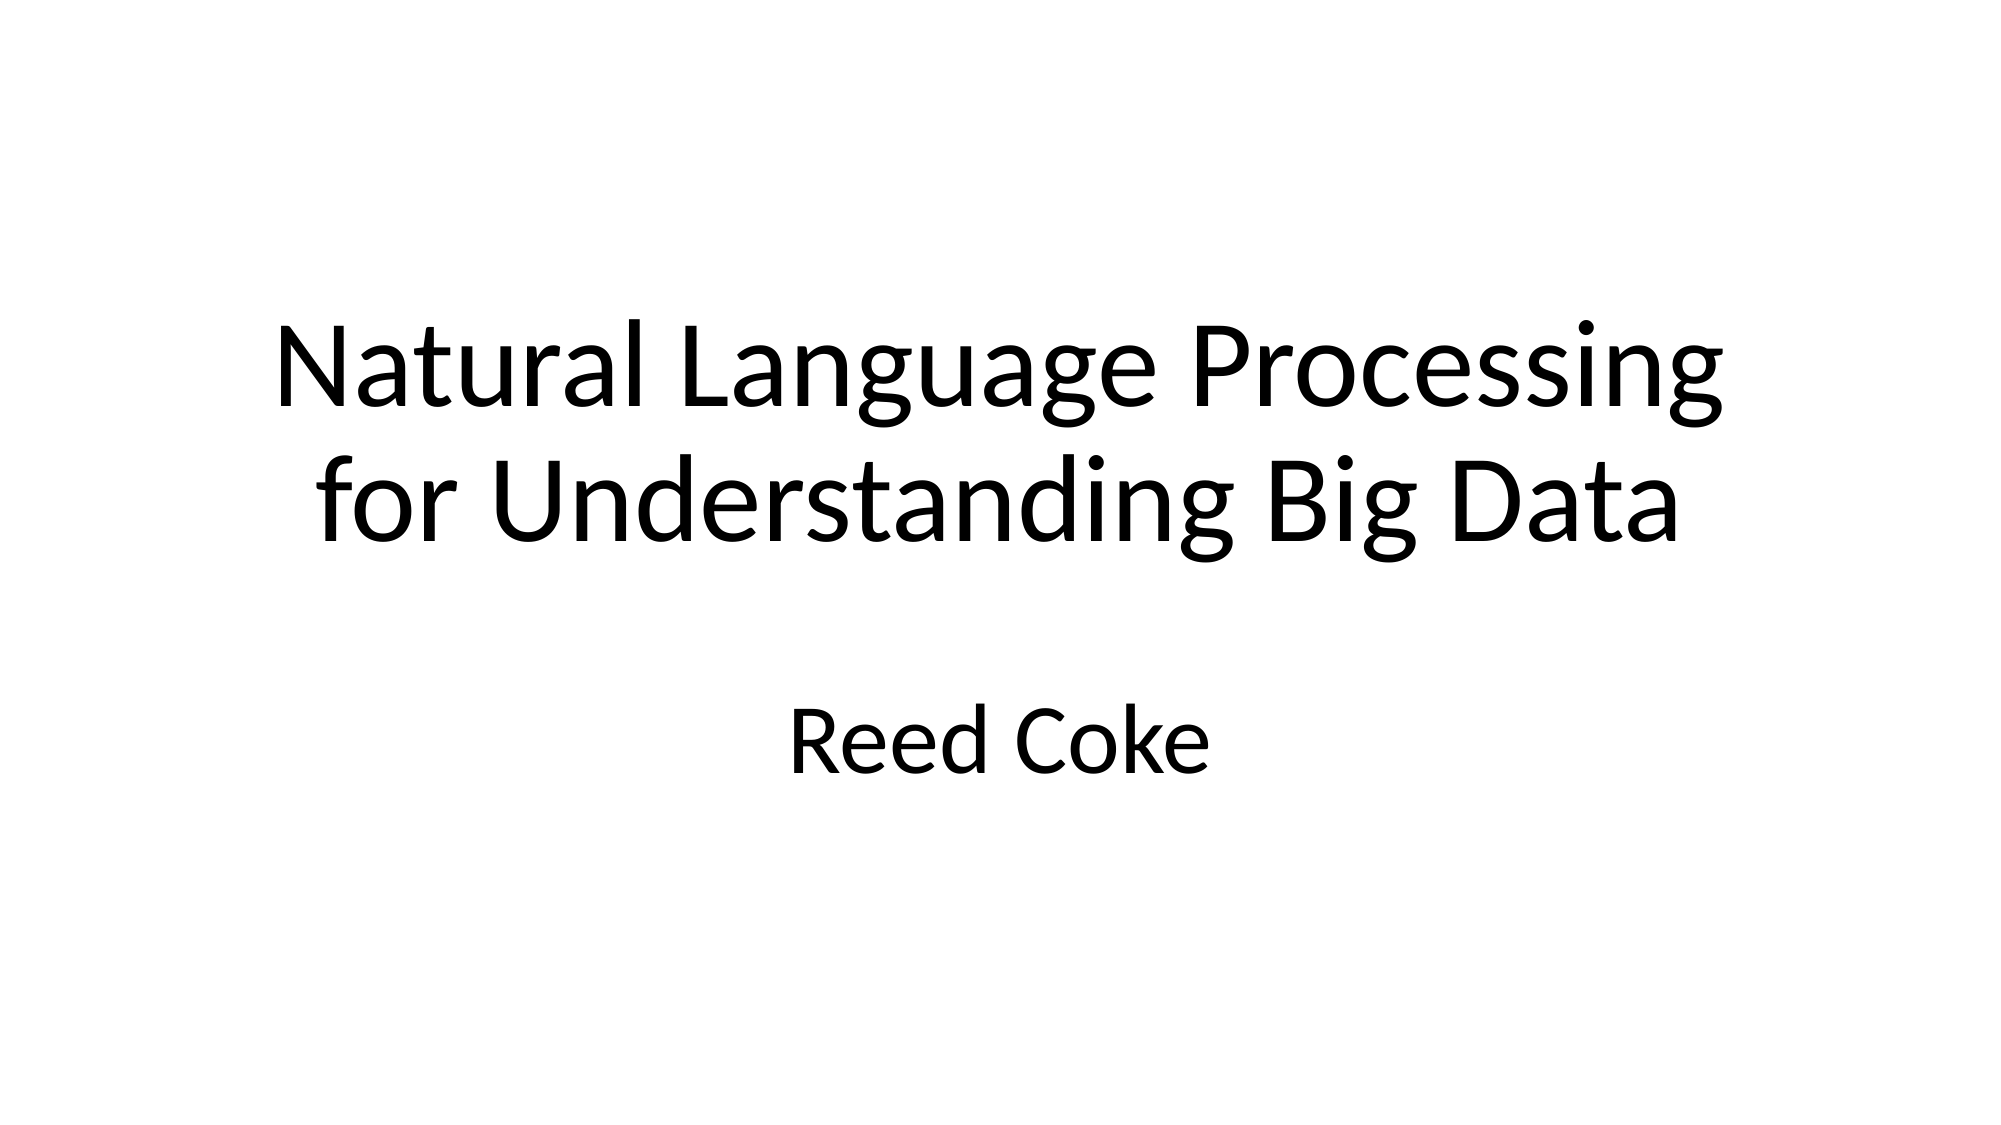

# Natural Language Processing for Understanding Big Data
Reed Coke